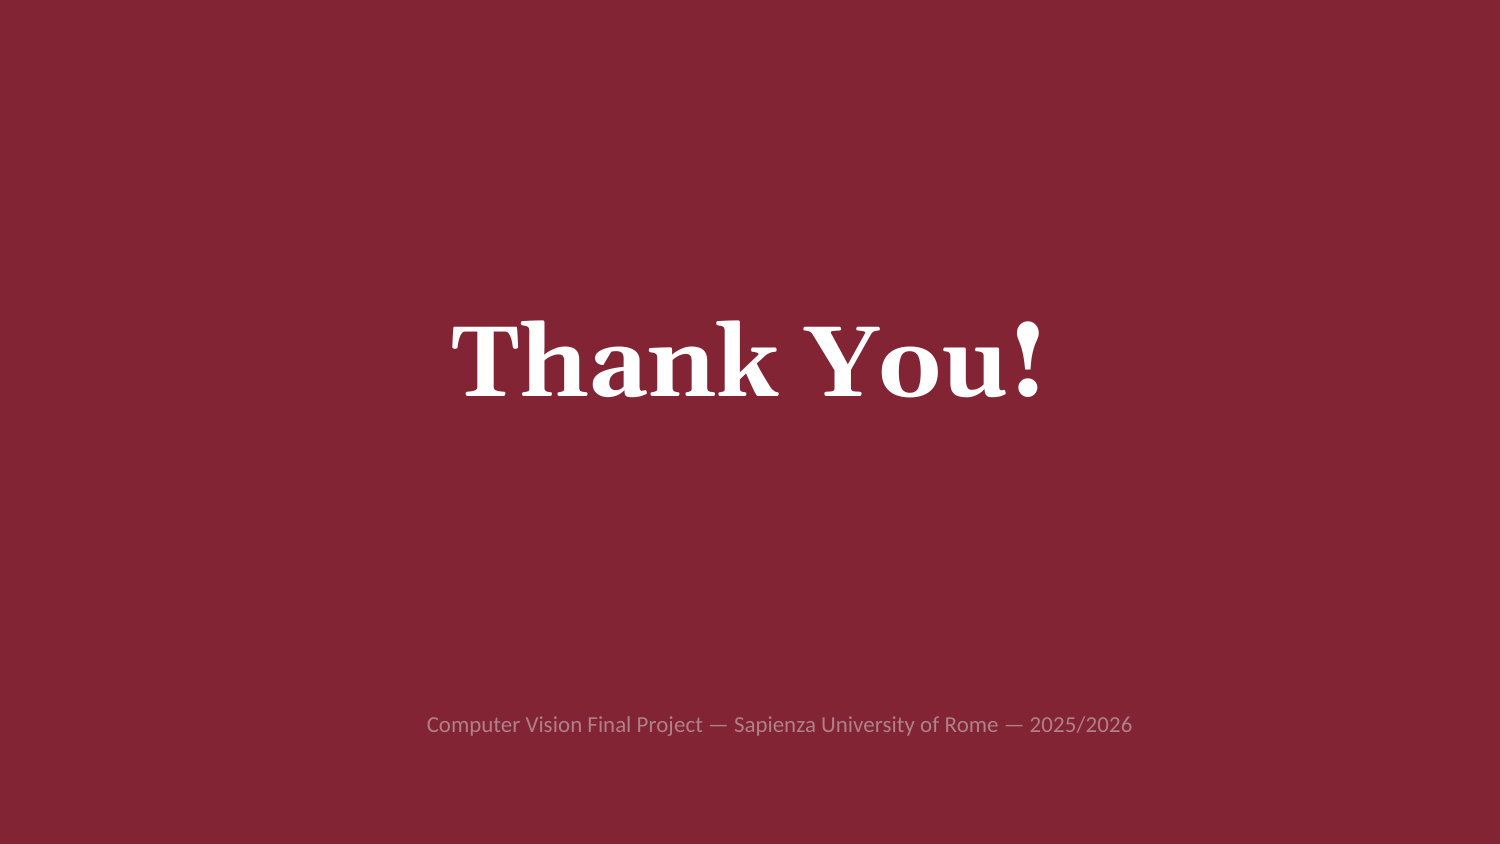

Thank You!
Computer Vision Final Project — Sapienza University of Rome — 2025/2026